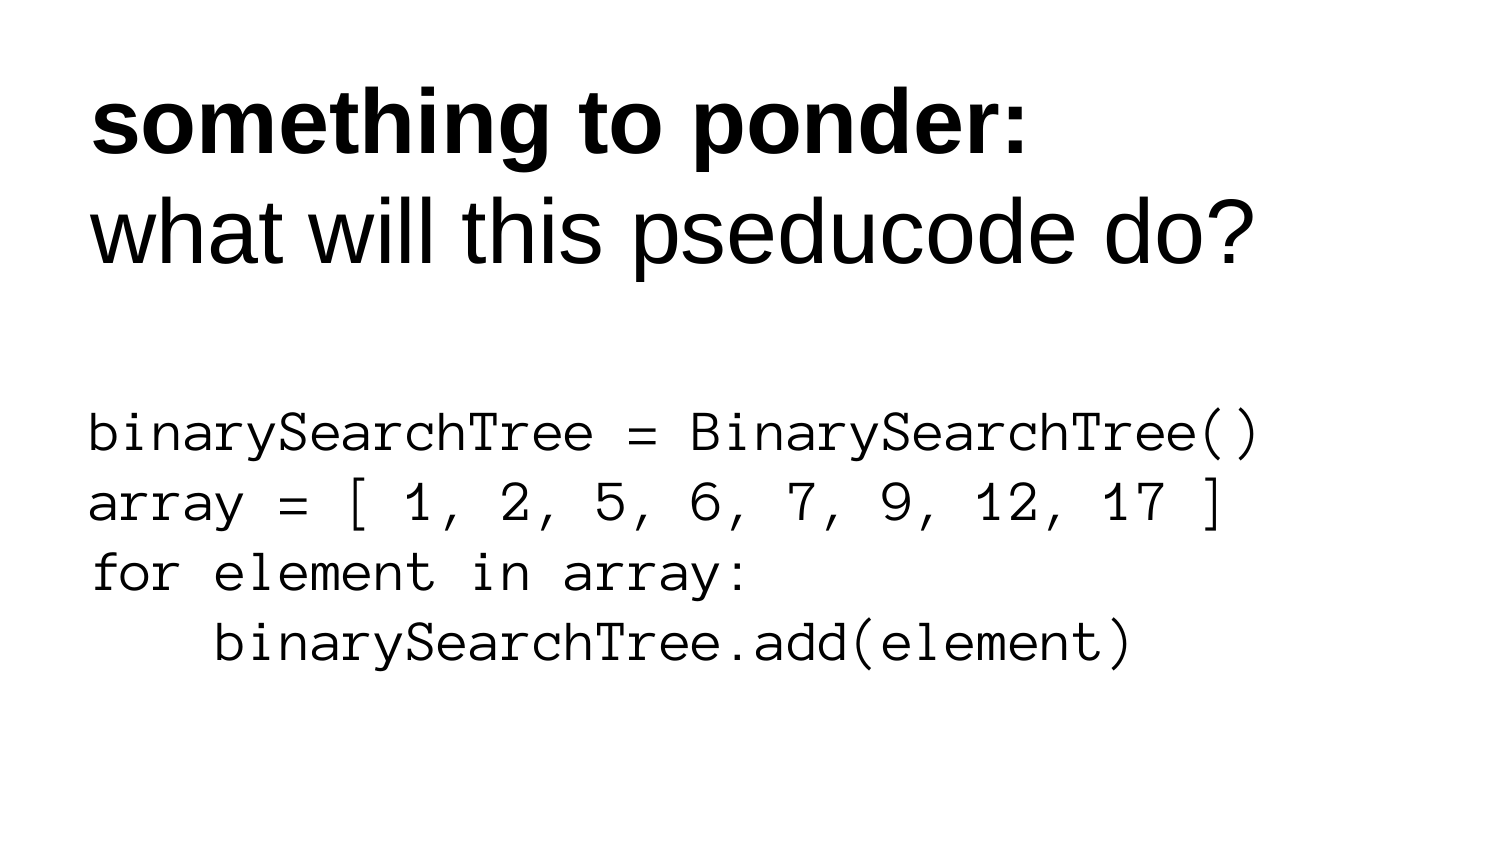

# something to ponder: what will this pseducode do? binarySearchTree = BinarySearchTree() array = [ 1, 2, 5, 6, 7, 9, 12, 17 ] for element in array: binarySearchTree.add(element)